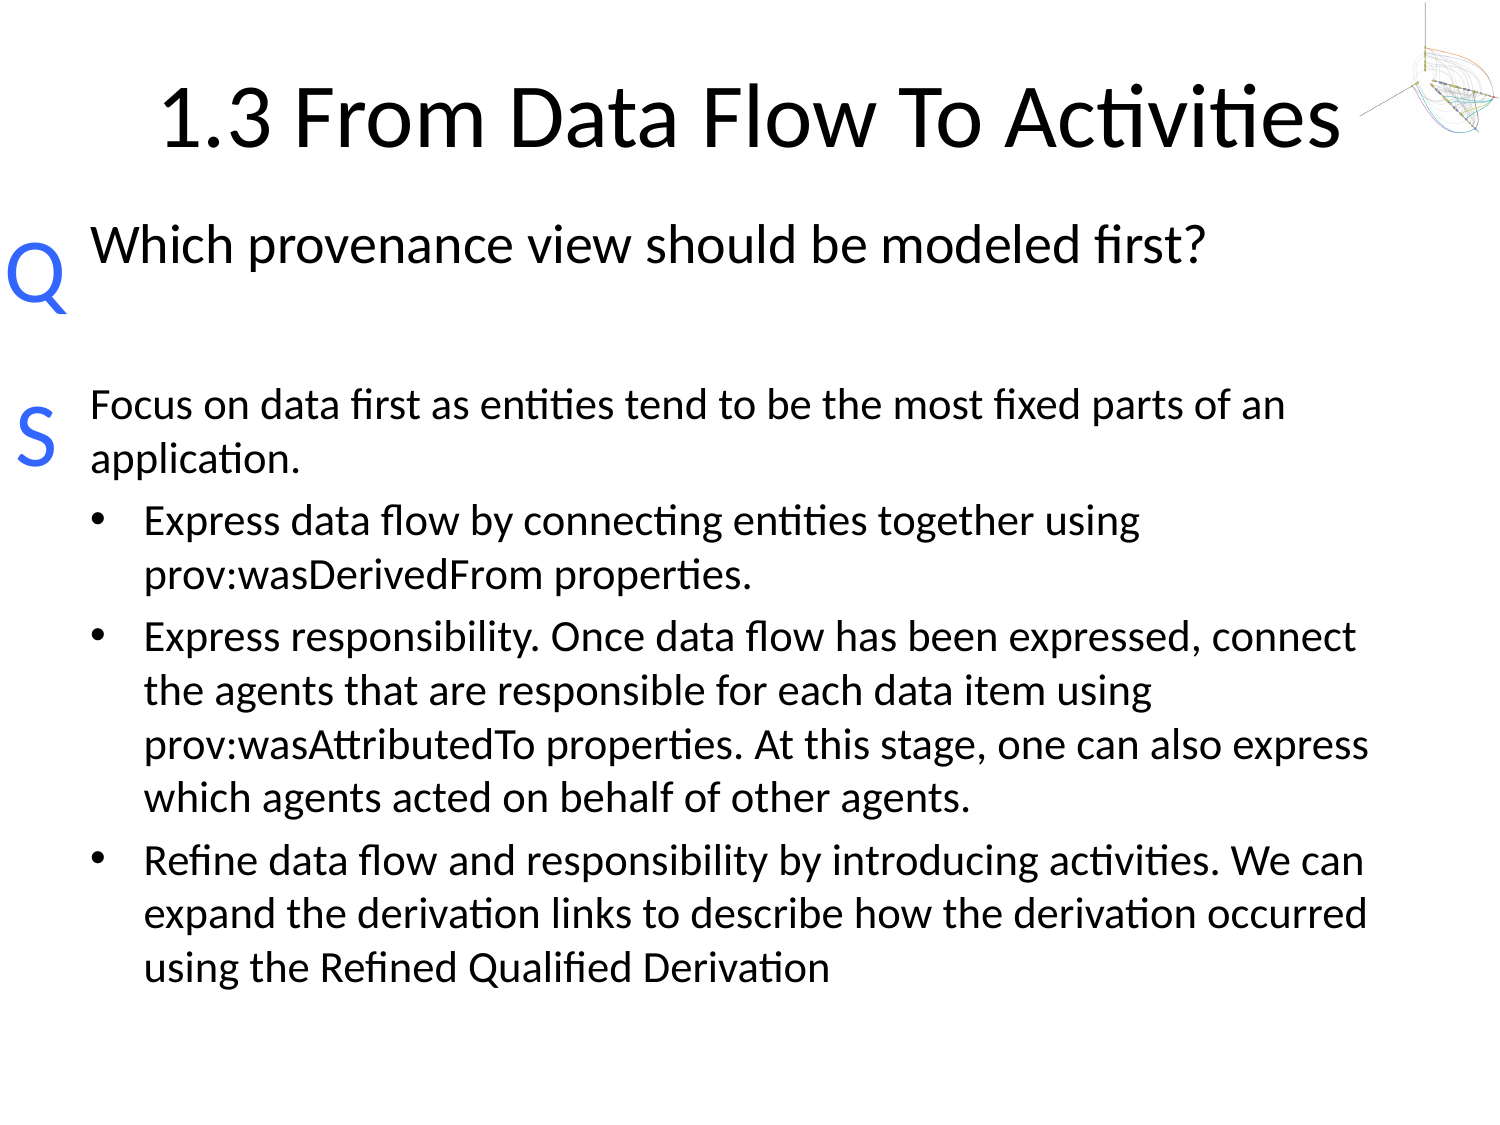

# 1.3 From Data Flow To Activities
Which provenance view should be modeled first?
Focus on data first as entities tend to be the most fixed parts of an application.
Express data flow by connecting entities together using prov:wasDerivedFrom properties.
Express responsibility. Once data flow has been expressed, connect the agents that are responsible for each data item using prov:wasAttributedTo properties. At this stage, one can also express which agents acted on behalf of other agents.
Refine data flow and responsibility by introducing activities. We can expand the derivation links to describe how the derivation occurred using the Refined Qualified Derivation